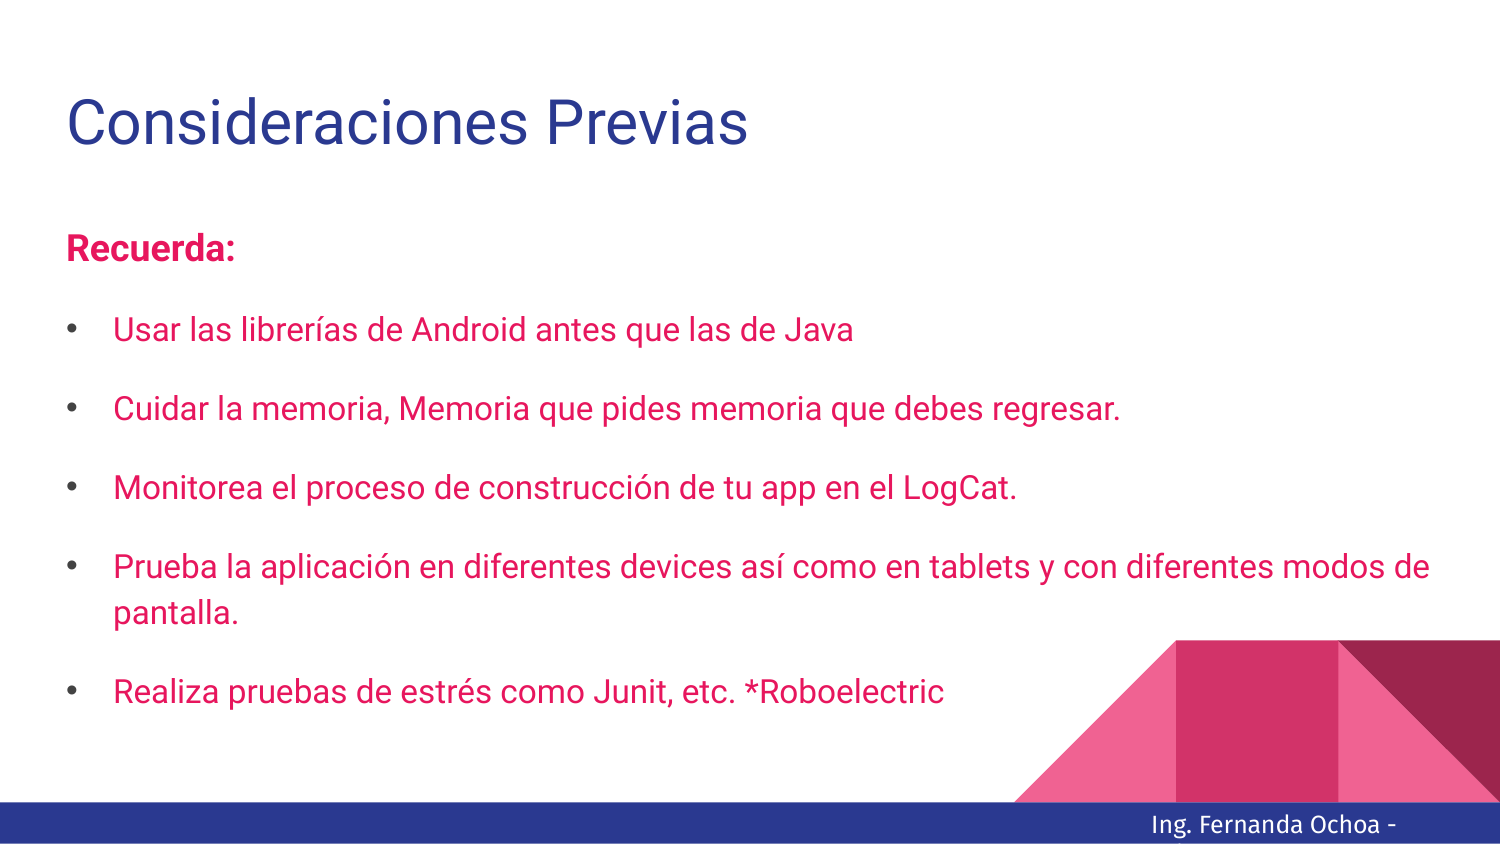

# Consideraciones Previas
Recuerda:
Usar las librerías de Android antes que las de Java
Cuidar la memoria, Memoria que pides memoria que debes regresar.
Monitorea el proceso de construcción de tu app en el LogCat.
Prueba la aplicación en diferentes devices así como en tablets y con diferentes modos de pantalla.
Realiza pruebas de estrés como Junit, etc. *Roboelectric
Ing. Fernanda Ochoa - @imonsh